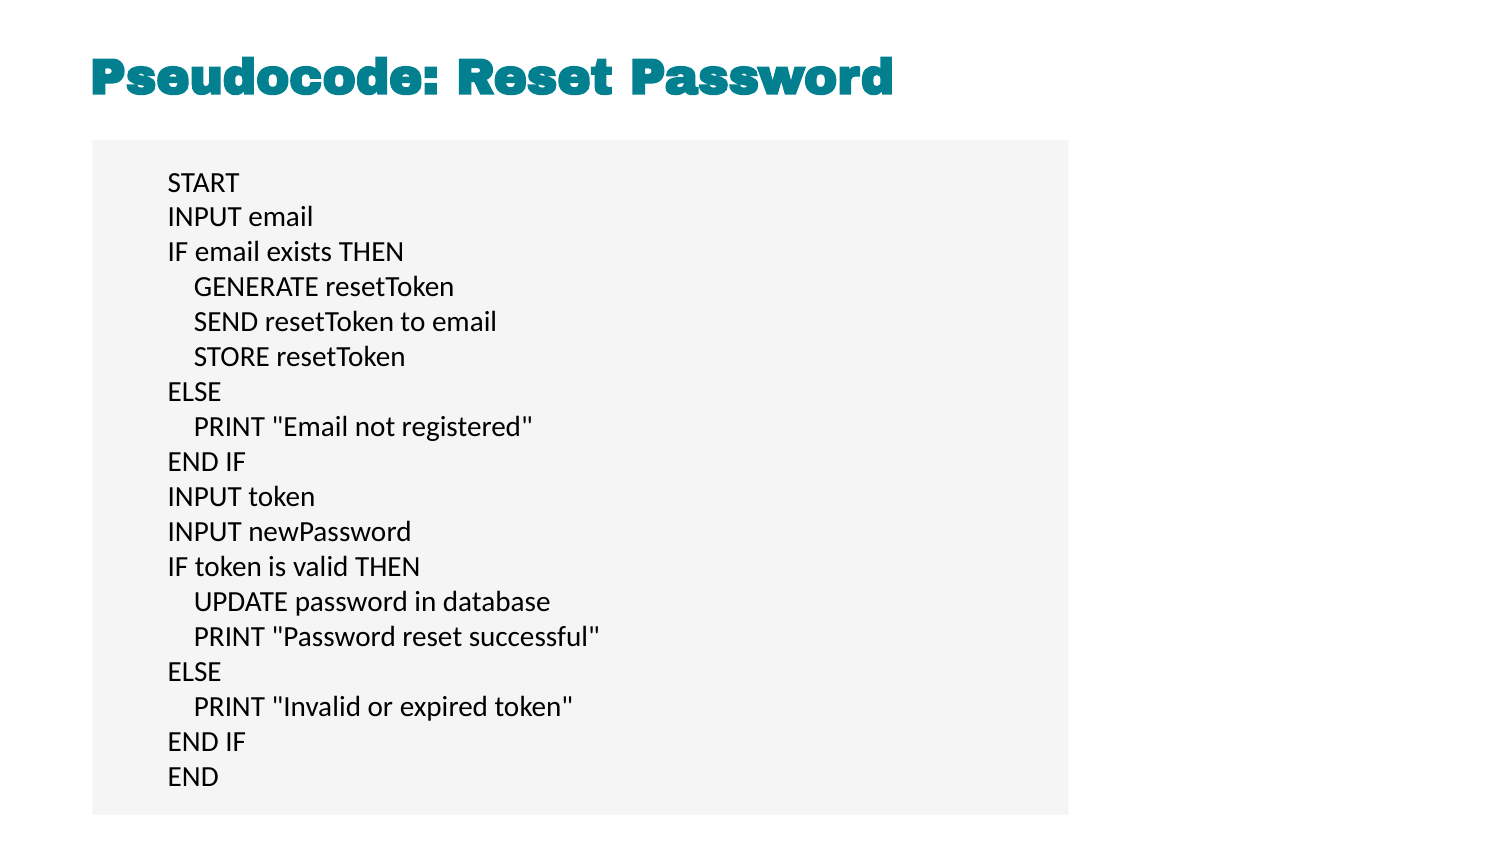

Pseudocode: Reset Password
START
INPUT email
IF email exists THEN
    GENERATE resetToken
    SEND resetToken to email
    STORE resetToken
ELSE
    PRINT "Email not registered"
END IF
INPUT token
INPUT newPassword
IF token is valid THEN
    UPDATE password in database
    PRINT "Password reset successful"
ELSE
    PRINT "Invalid or expired token"
END IF
END